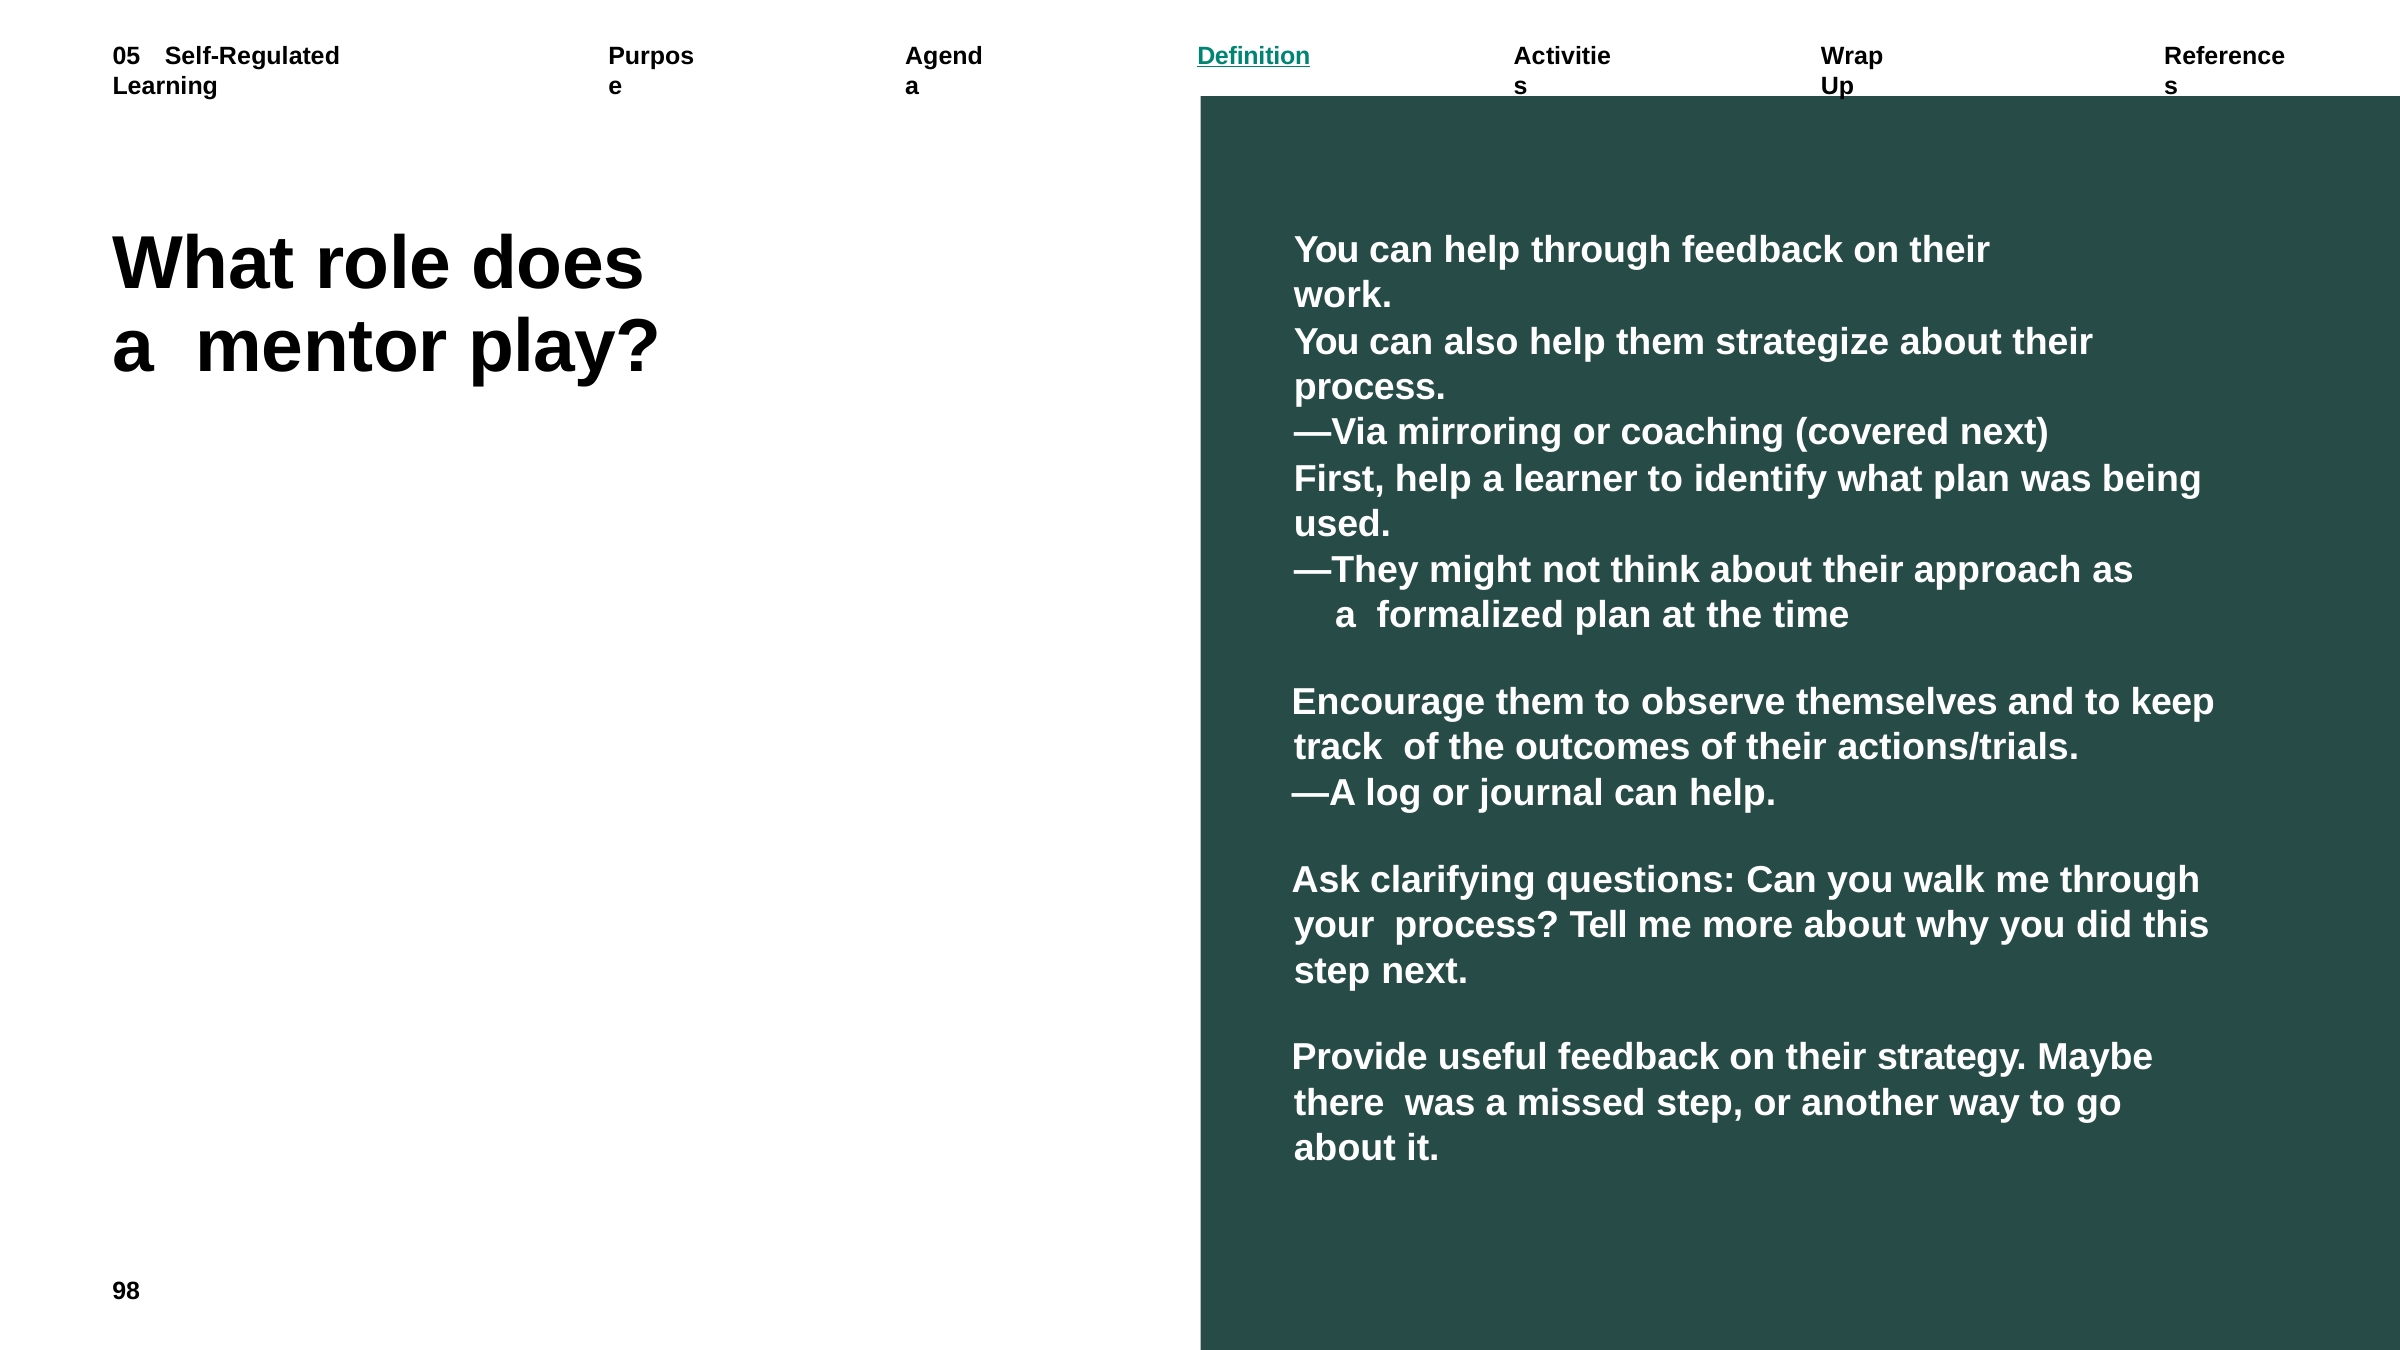

05	Self-Regulated	Learning
Purpose
Agenda
Definition
Activities
Wrap	Up
References

What role does a  mentor play?
You can help through feedback on their work.
You can also help them strategize about their process.
—Via mirroring or coaching (covered next)
First, help a learner to identify what plan was being used.
—They might not think about their approach as a  formalized plan at the time

Encourage them to observe themselves and to keep track  of the outcomes of their actions/trials.
—A log or journal can help.

Ask clarifying questions: Can you walk me through your  process? Tell me more about why you did this step next.

Provide useful feedback on their strategy. Maybe there  was a missed step, or another way to go about it.
98